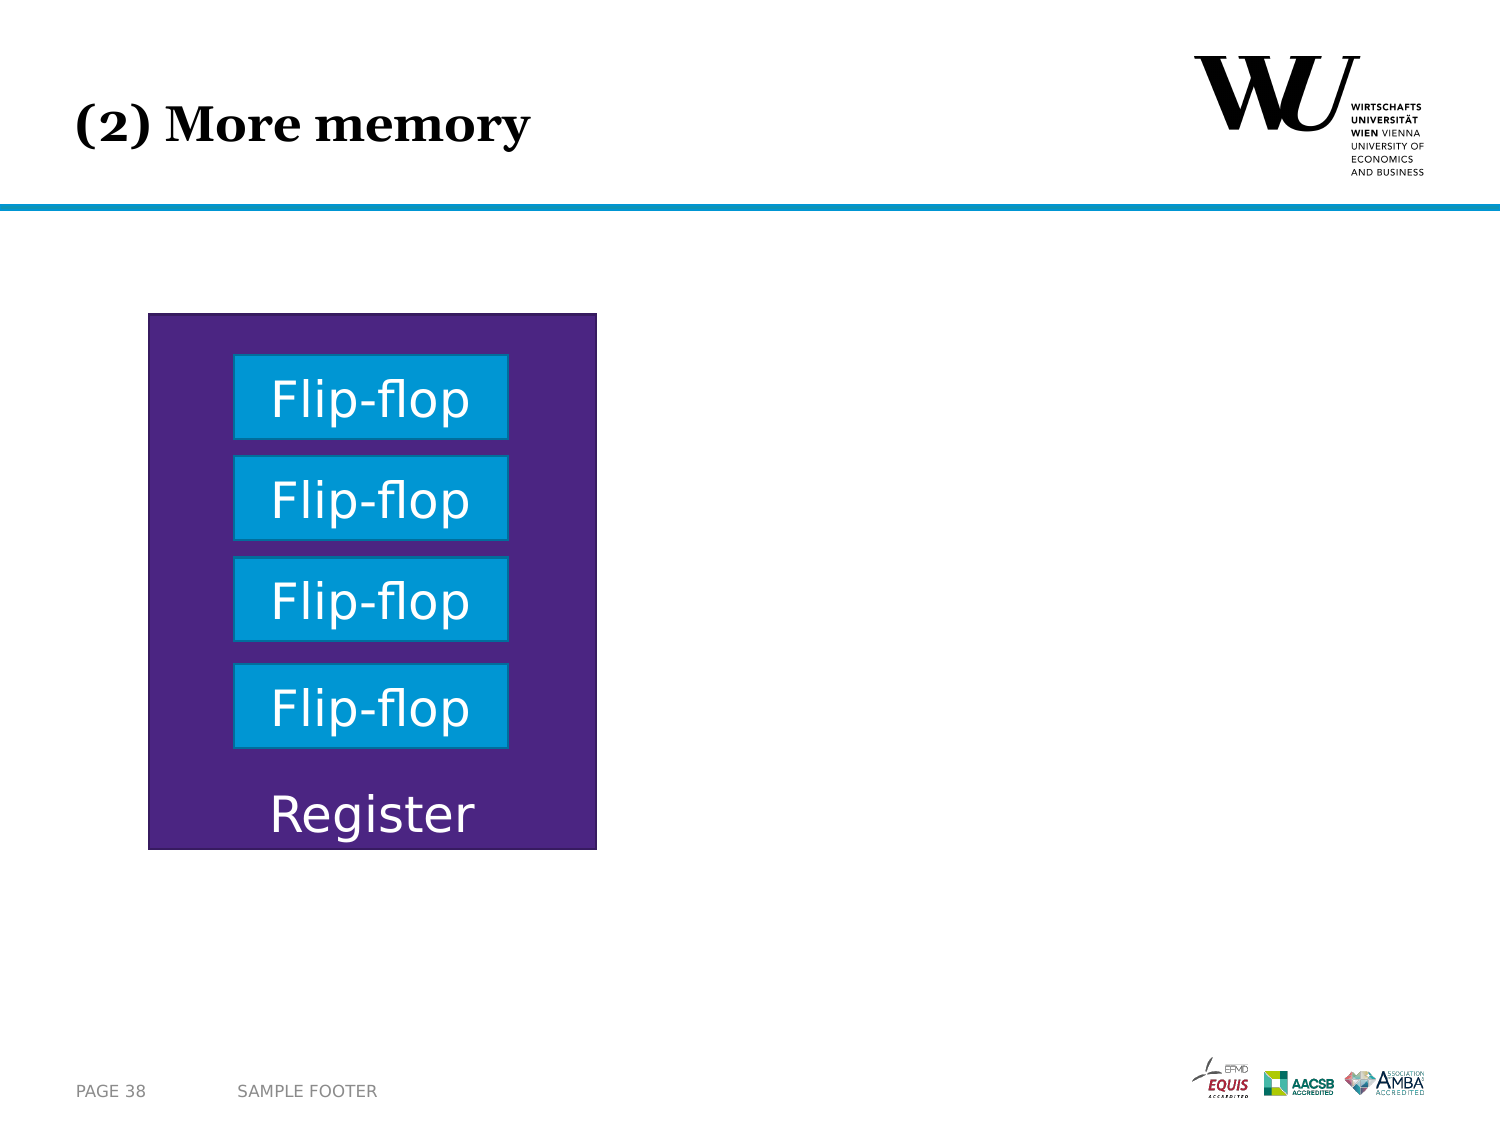

# (2) More memory
Register
Flip-flop
Flip-flop
Flip-flop
Flip-flop
Page 38
Sample Footer